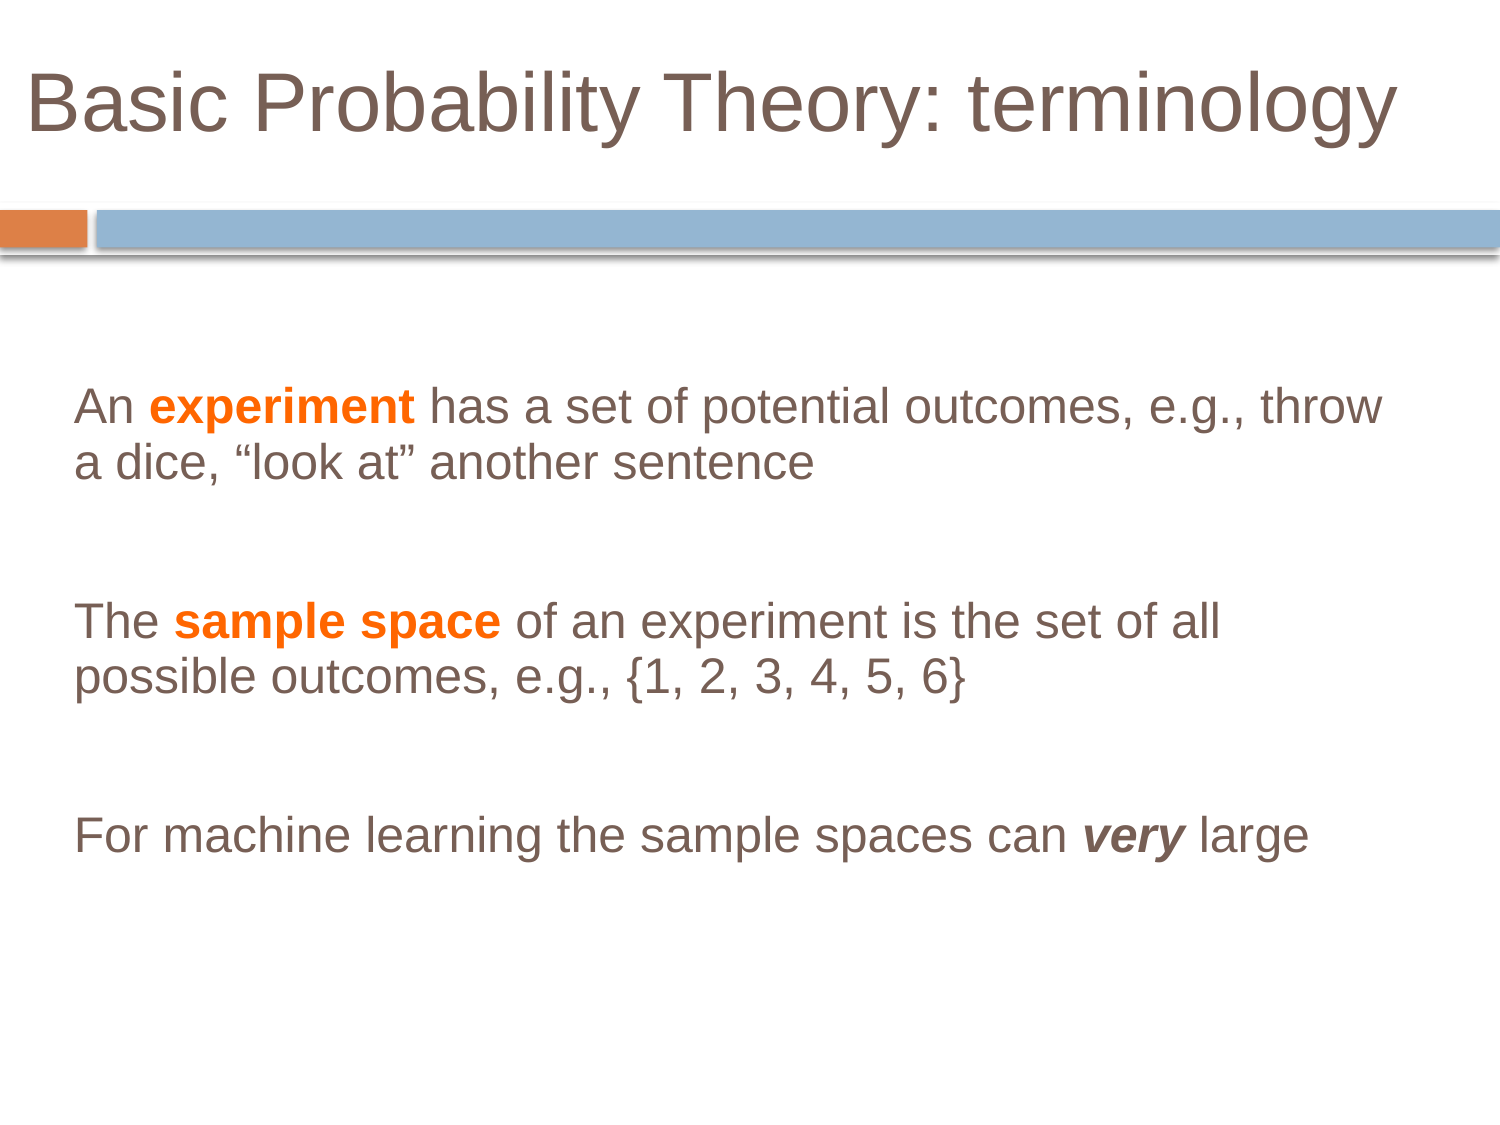

# Basic Probability Theory: terminology
An experiment has a set of potential outcomes, e.g., throw a dice, “look at” another sentence

The sample space of an experiment is the set of all possible outcomes, e.g., {1, 2, 3, 4, 5, 6}

For machine learning the sample spaces can very large